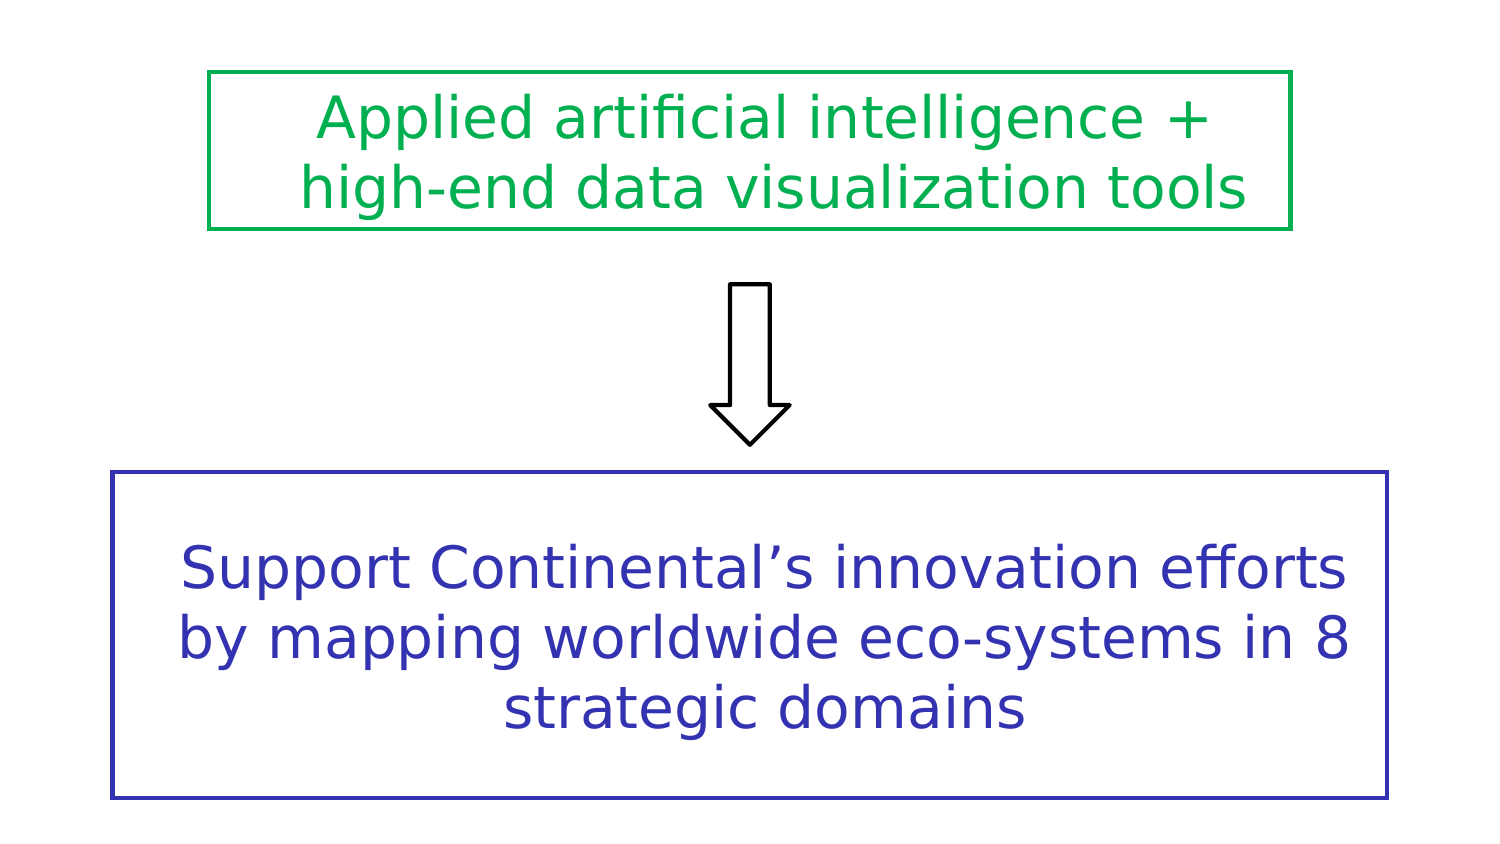

Applied artificial intelligence +
 high-end data visualization tools

Support Continental’s innovation efforts by mapping worldwide eco-systems in 8 strategic domains
Hydrogène